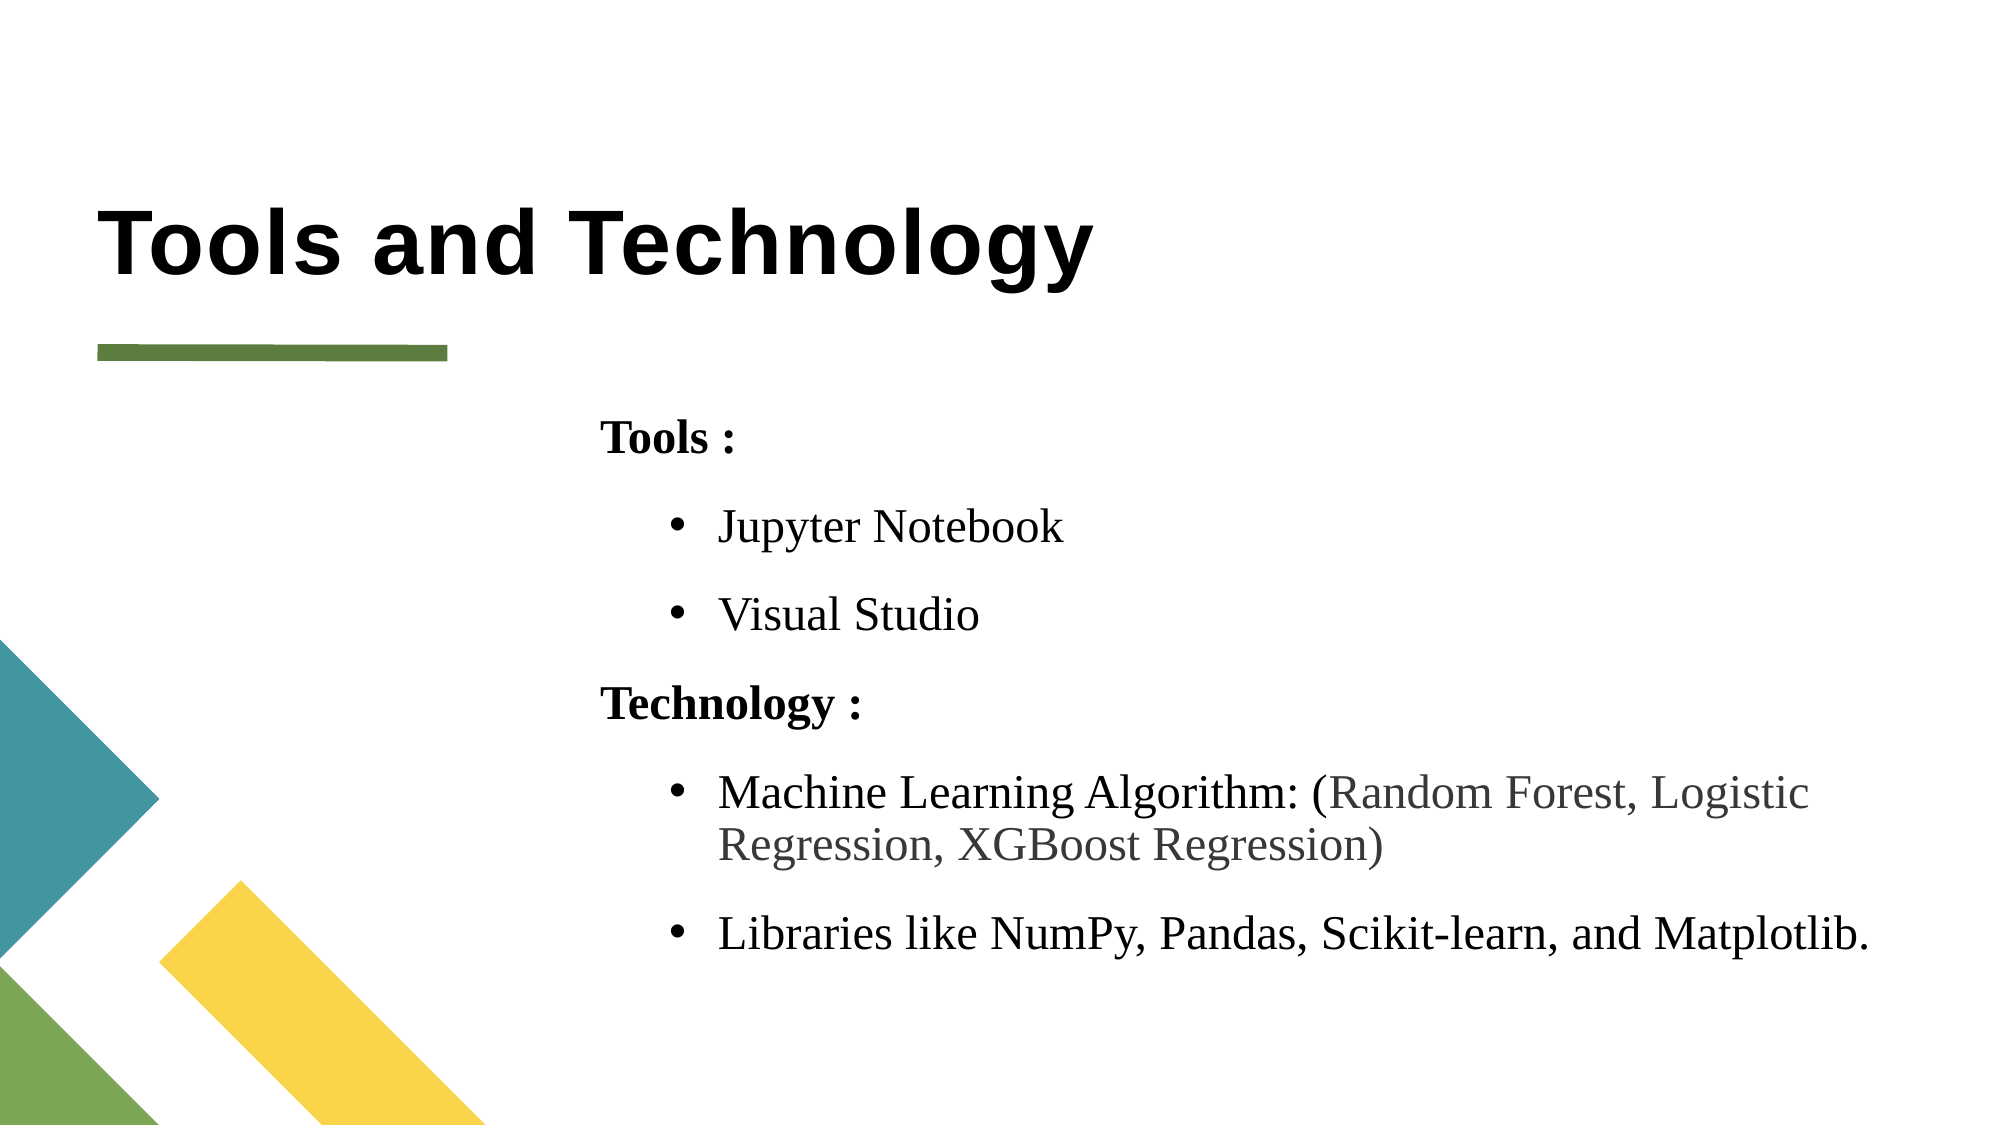

# Tools and Technology
Tools :
Jupyter Notebook
Visual Studio
Technology :
Machine Learning Algorithm: (Random Forest, Logistic Regression, XGBoost Regression)
Libraries like NumPy, Pandas, Scikit-learn, and Matplotlib.